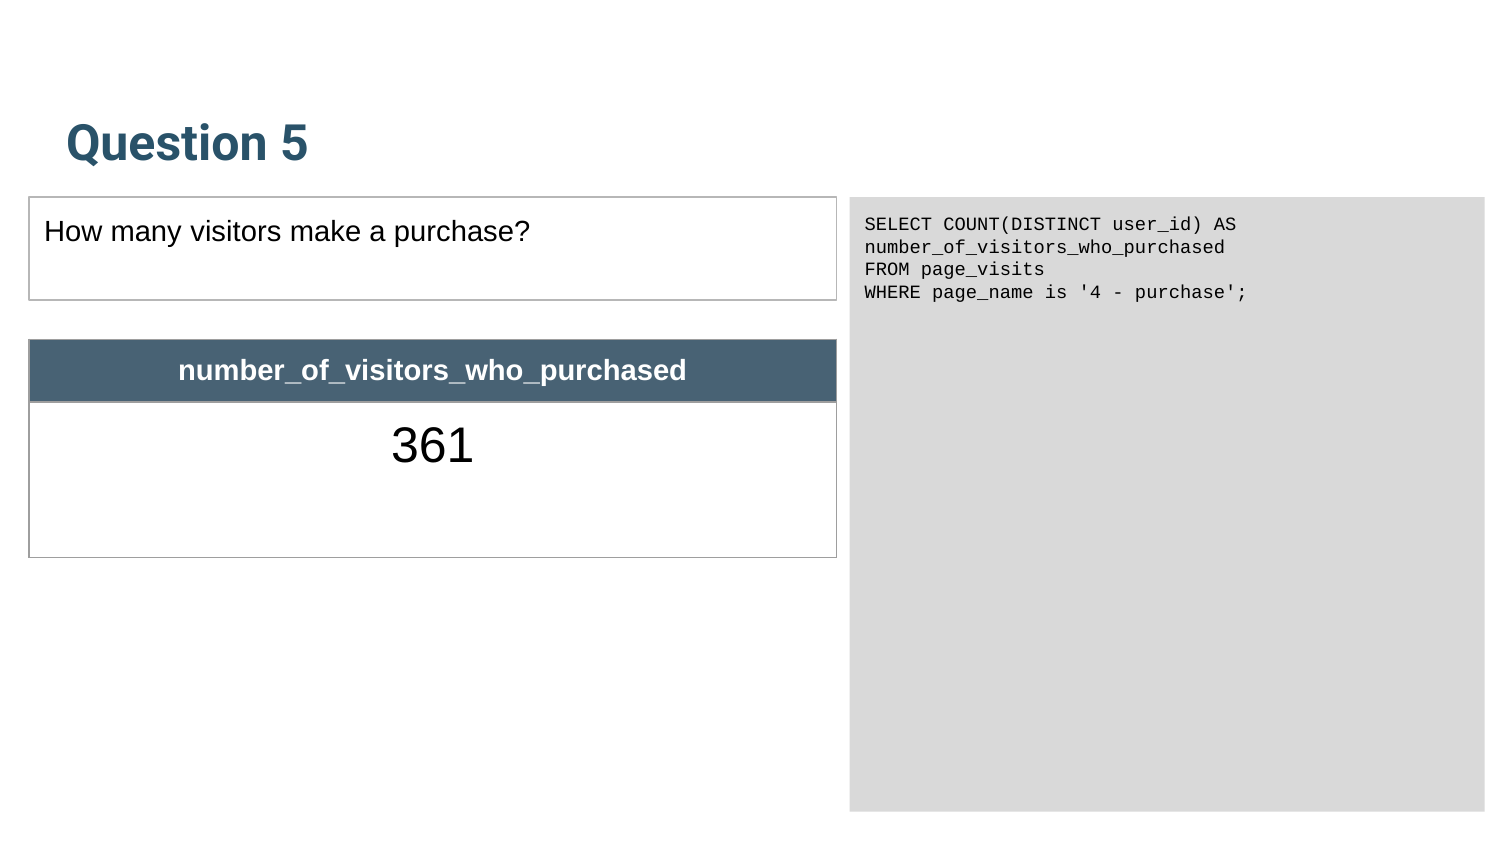

Question 5
How many visitors make a purchase?
SELECT COUNT(DISTINCT user_id) AS number_of_visitors_who_purchased
FROM page_visits
WHERE page_name is '4 - purchase';
| number\_of\_visitors\_who\_purchased |
| --- |
| 361 |